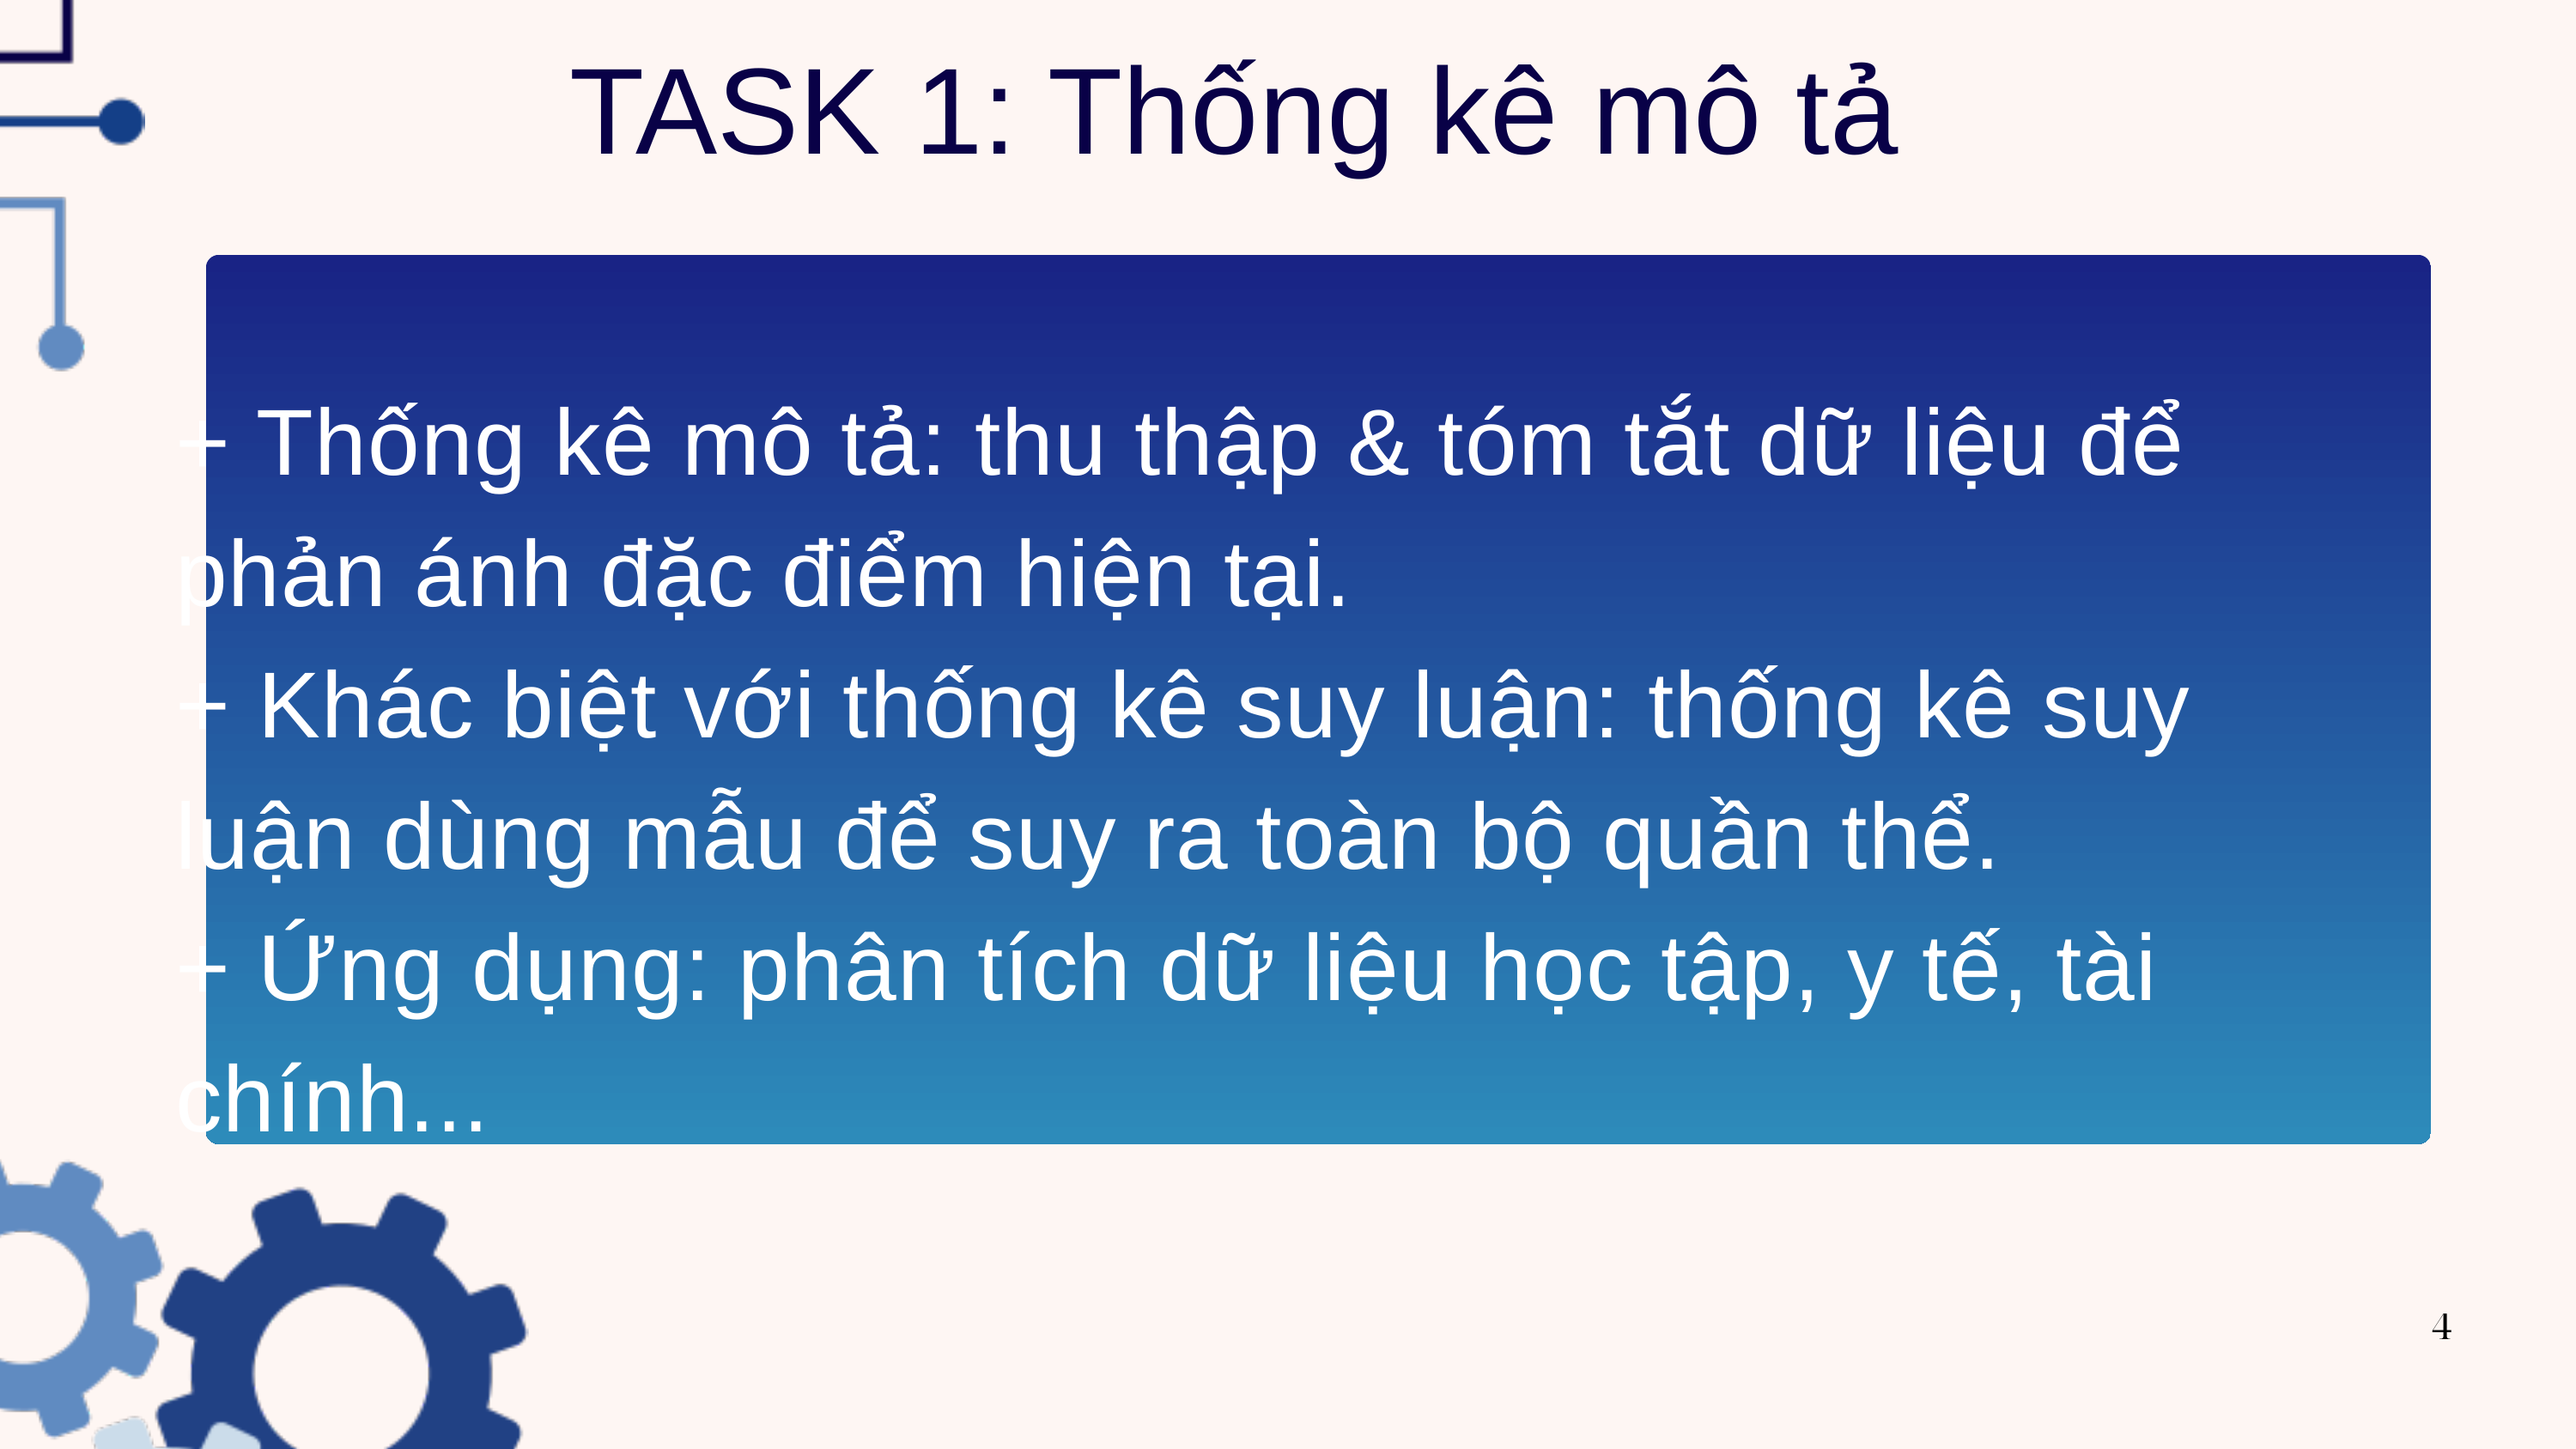

TASK 1: Thống kê mô tả

+ Thống kê mô tả: thu thập & tóm tắt dữ liệu để phản ánh đặc điểm hiện tại.
+ Khác biệt với thống kê suy luận: thống kê suy luận dùng mẫu để suy ra toàn bộ quần thể.
+ Ứng dụng: phân tích dữ liệu học tập, y tế, tài chính...

4